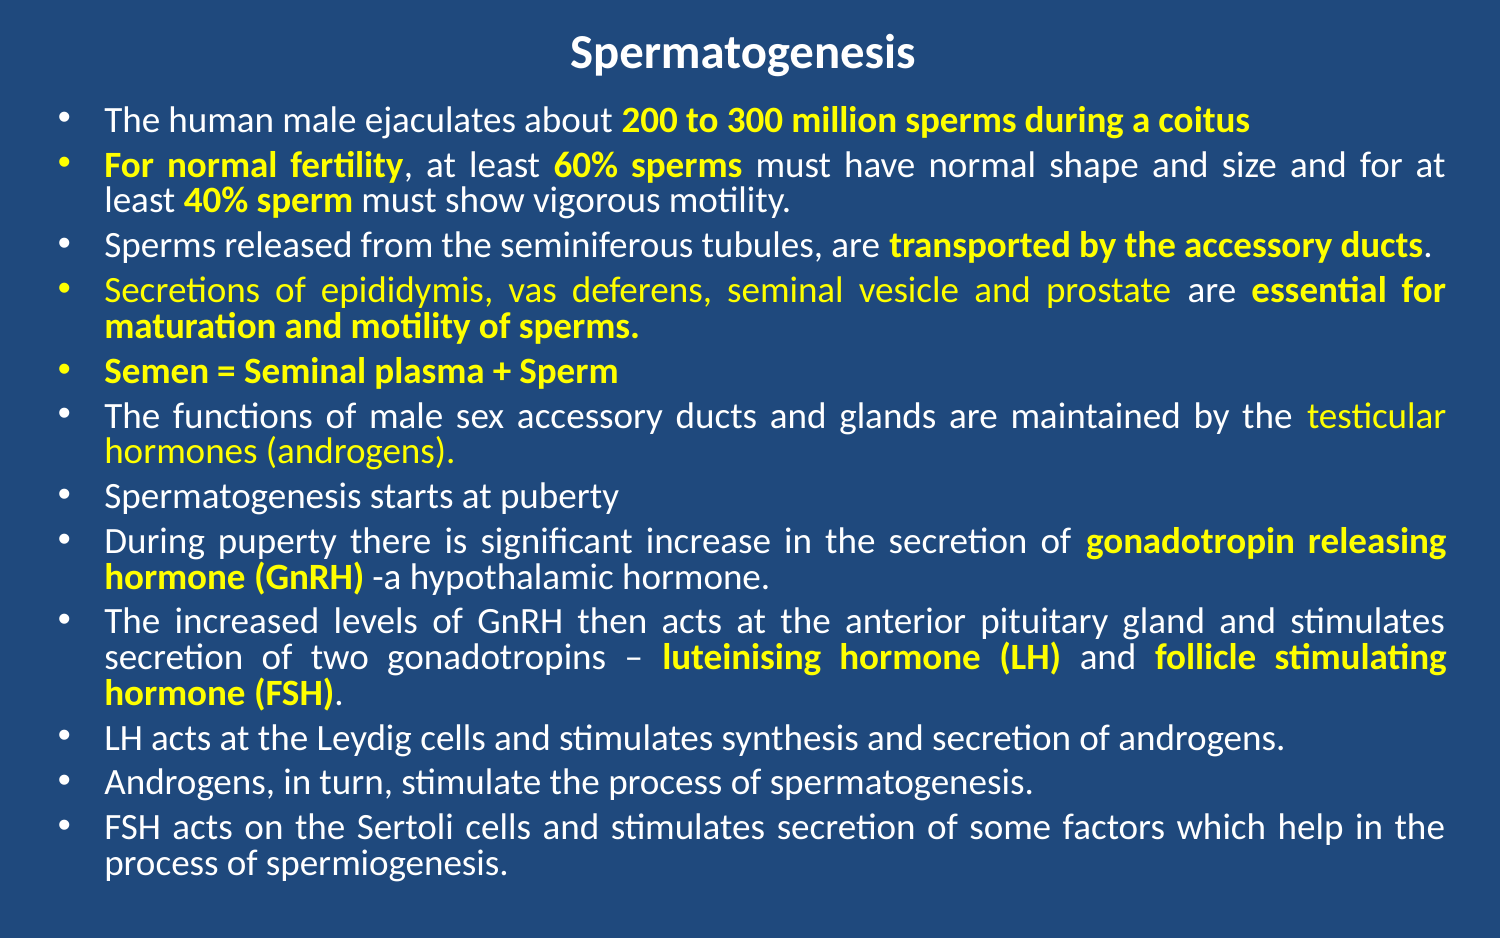

# Spermatogenesis
The human male ejaculates about 200 to 300 million sperms during a coitus
For normal fertility, at least 60% sperms must have normal shape and size and for at least 40% sperm must show vigorous motility.
Sperms released from the seminiferous tubules, are transported by the accessory ducts.
Secretions of epididymis, vas deferens, seminal vesicle and prostate are essential for maturation and motility of sperms.
Semen = Seminal plasma + Sperm
The functions of male sex accessory ducts and glands are maintained by the testicular hormones (androgens).
Spermatogenesis starts at puberty
During puperty there is significant increase in the secretion of gonadotropin releasing hormone (GnRH) -a hypothalamic hormone.
The increased levels of GnRH then acts at the anterior pituitary gland and stimulates secretion of two gonadotropins – luteinising hormone (LH) and follicle stimulating hormone (FSH).
LH acts at the Leydig cells and stimulates synthesis and secretion of androgens.
Androgens, in turn, stimulate the process of spermatogenesis.
FSH acts on the Sertoli cells and stimulates secretion of some factors which help in the process of spermiogenesis.